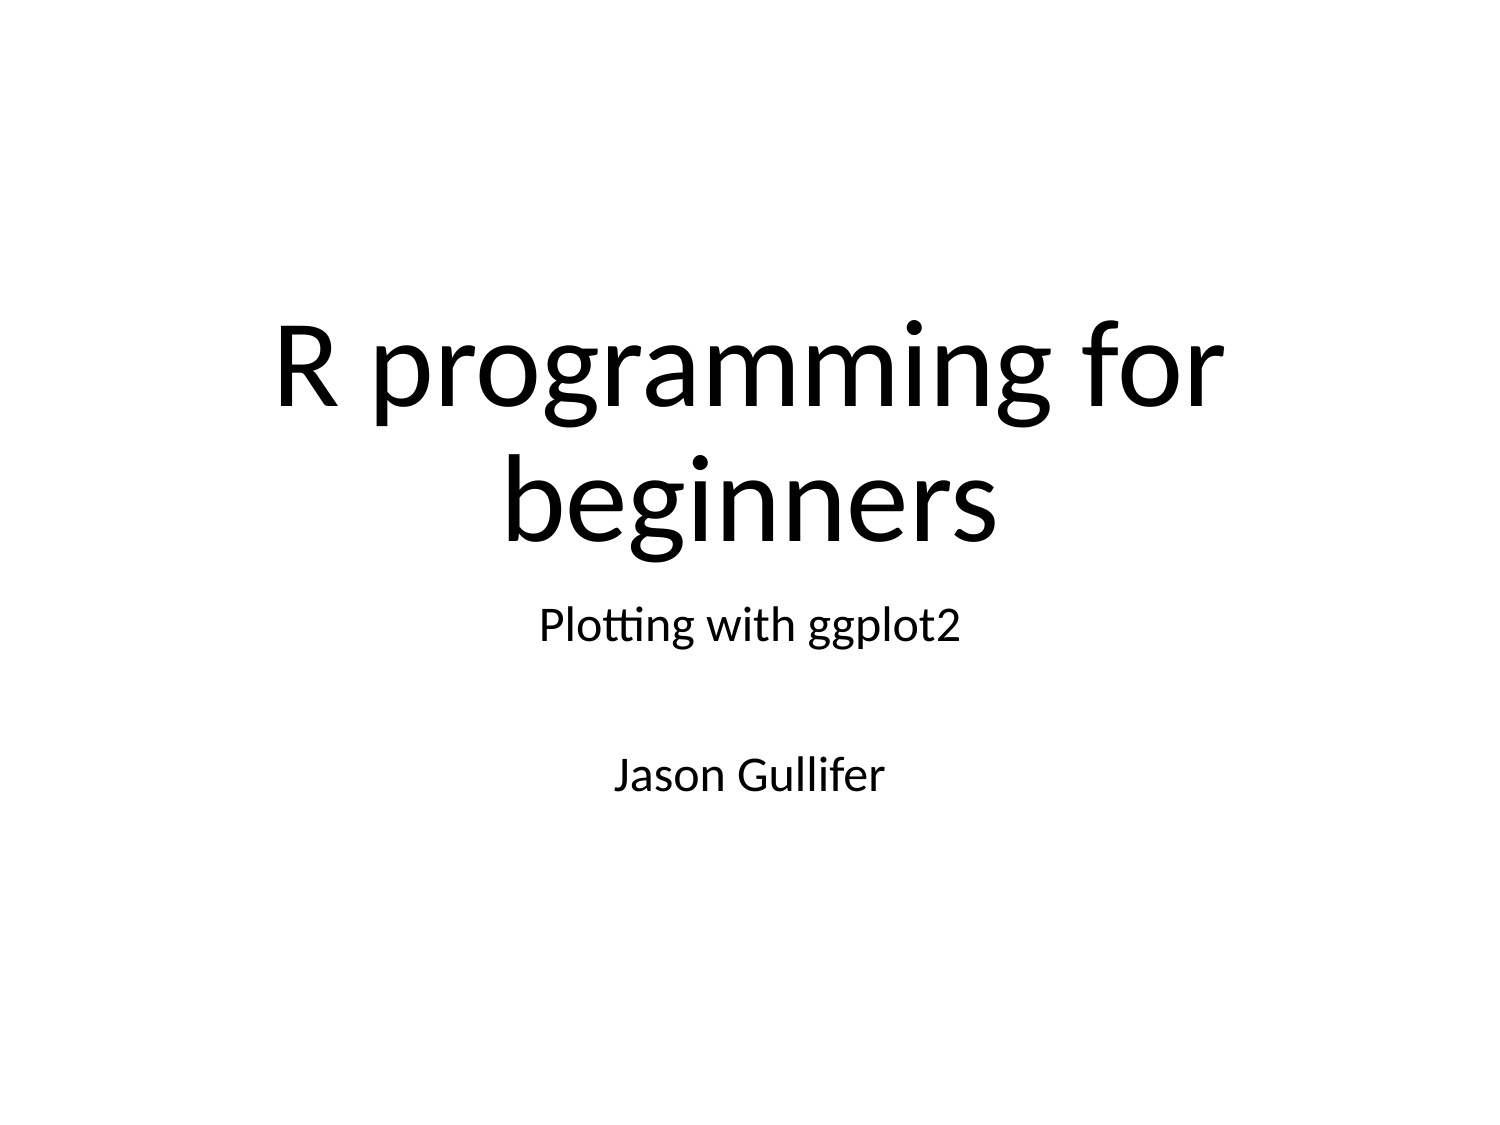

# R programming for beginners
Plotting with ggplot2

Jason Gullifer